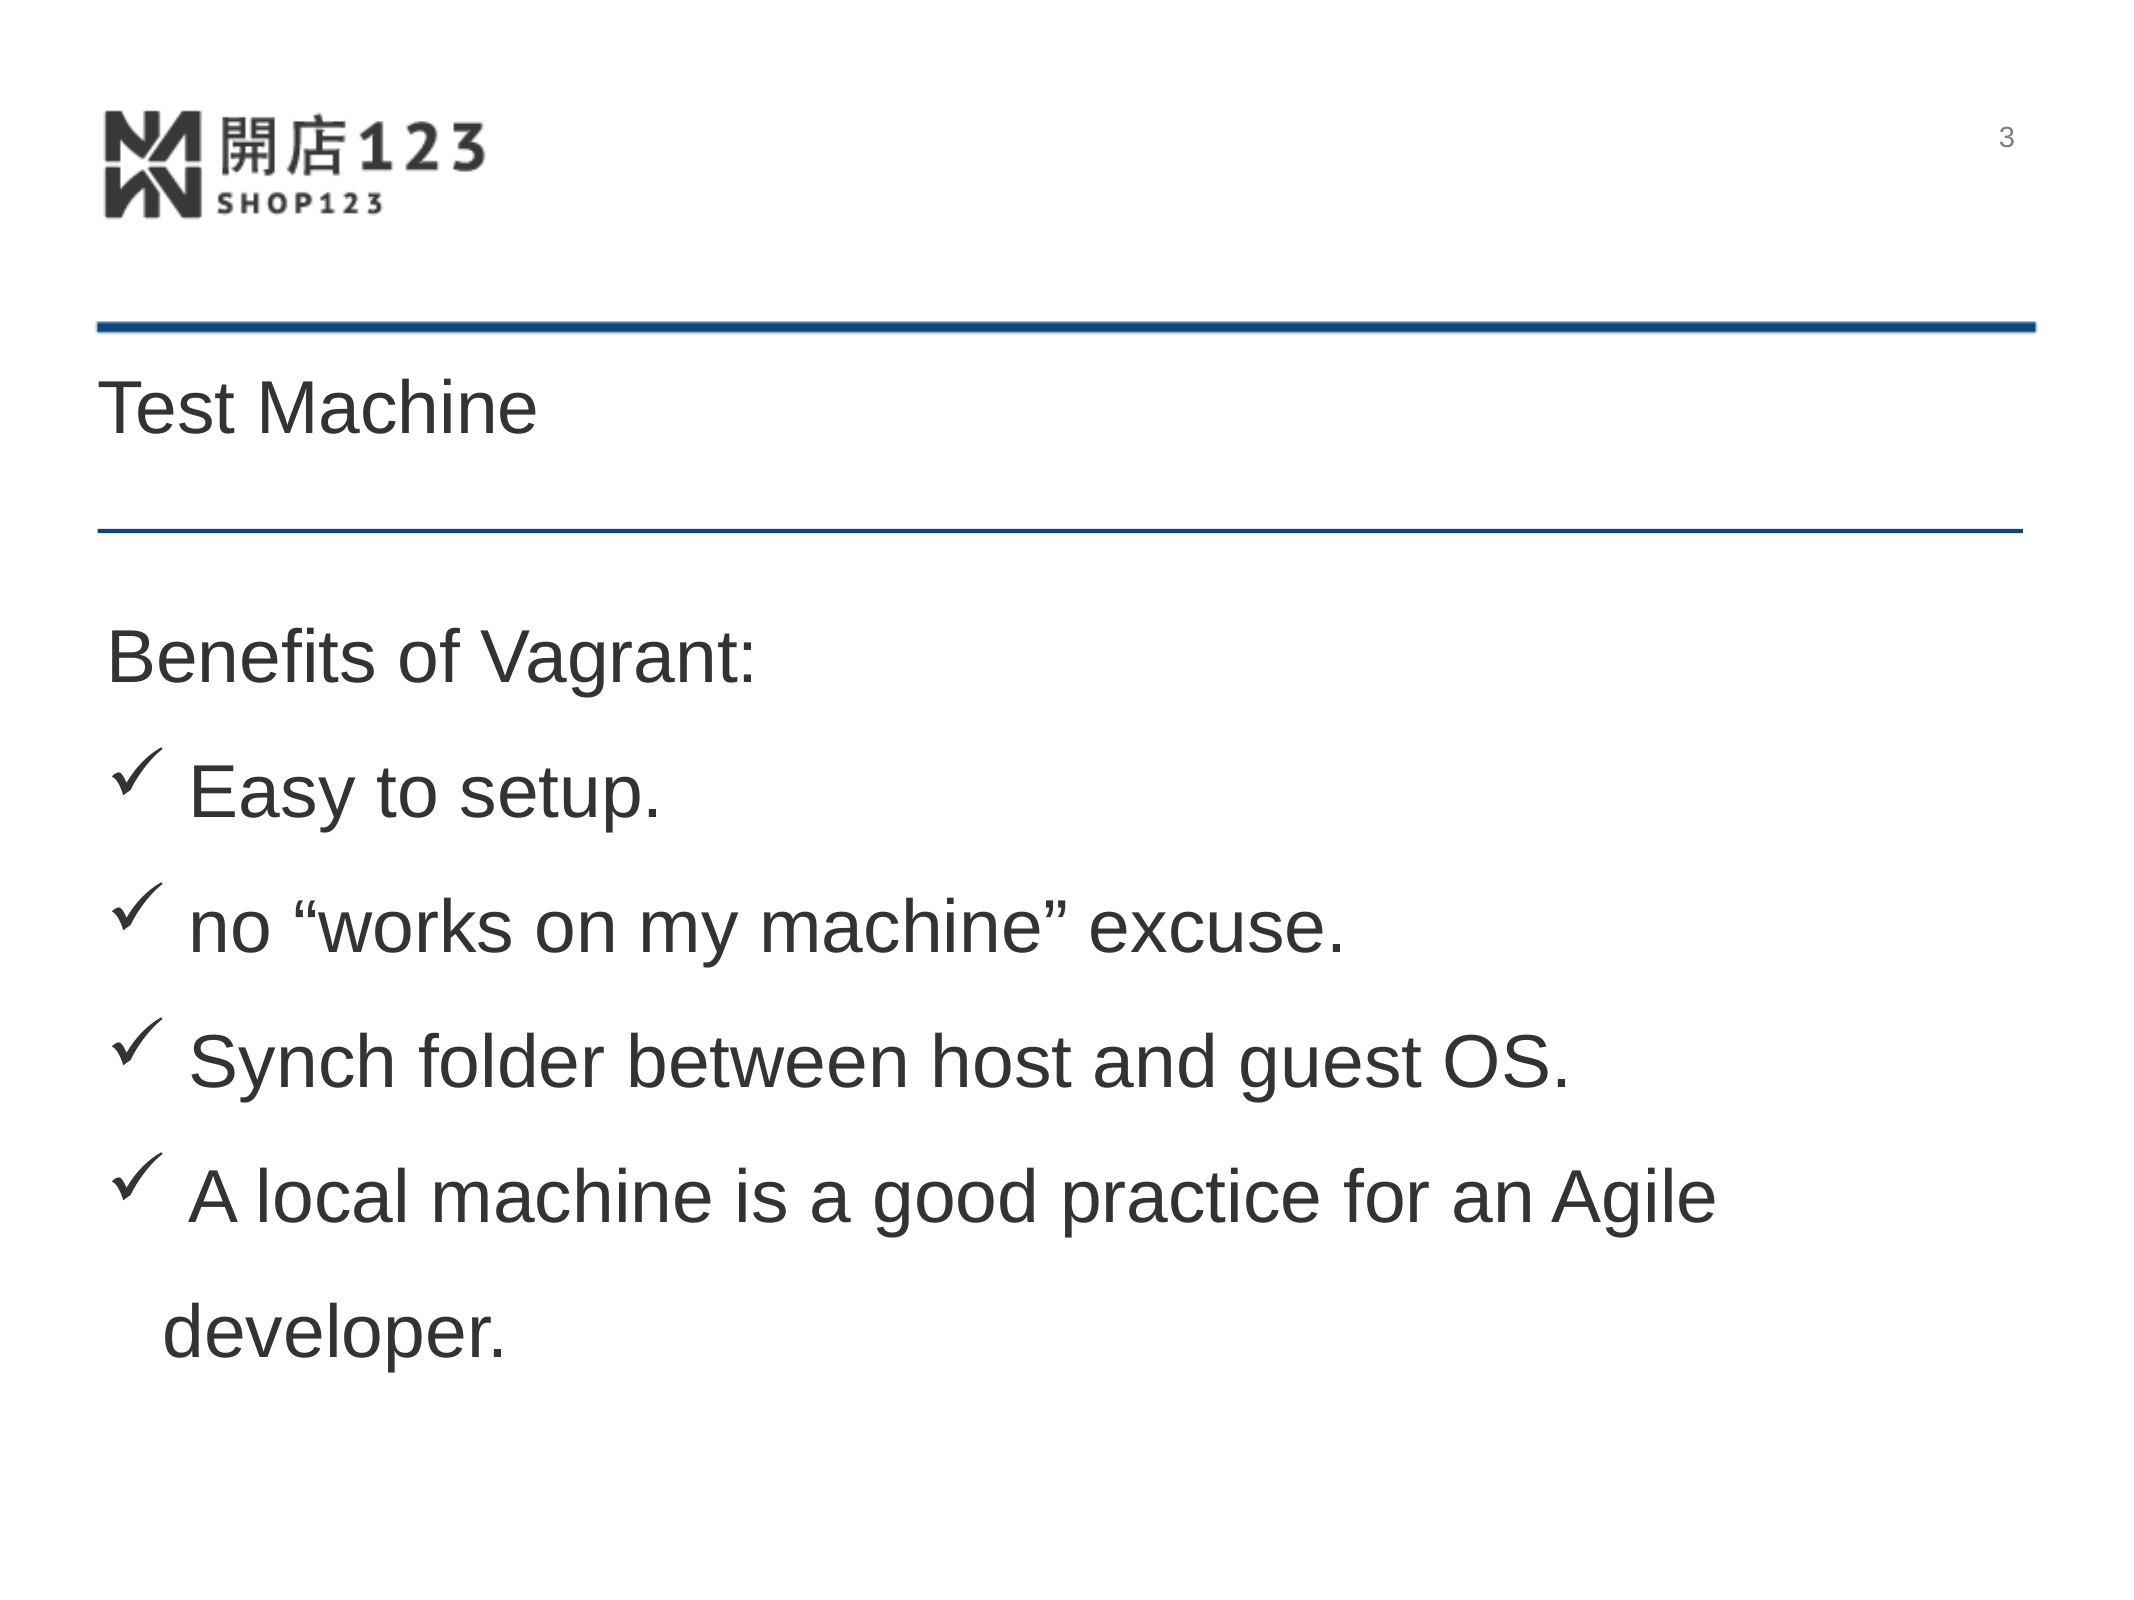

3
# Test Machine
Benefits of Vagrant:
 Easy to setup.
 no “works on my machine” excuse.
 Synch folder between host and guest OS.
 A local machine is a good practice for an Agile developer.